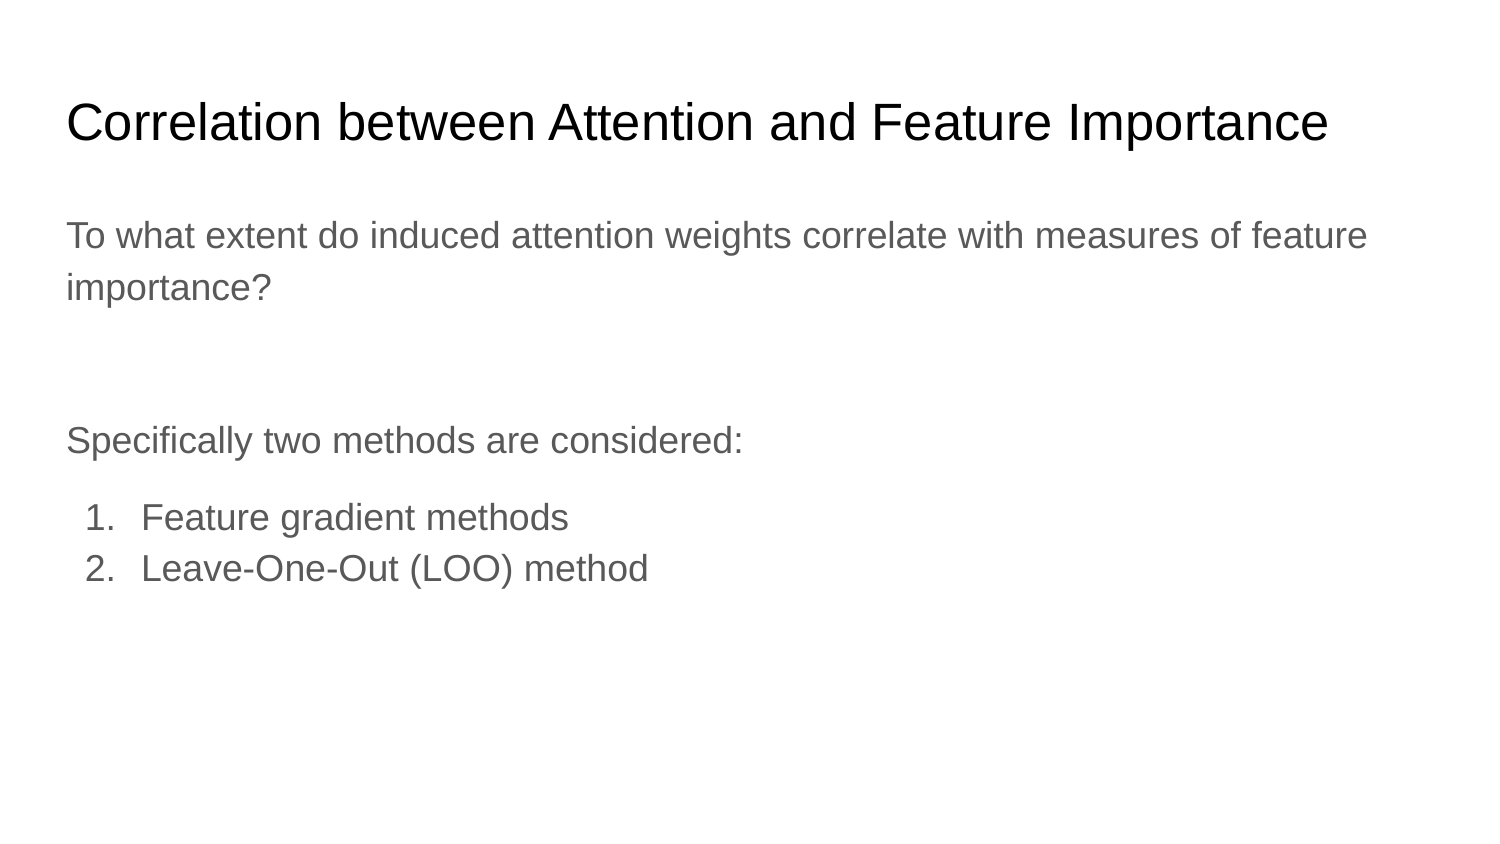

# Correlation between Attention and Feature Importance
To what extent do induced attention weights correlate with measures of feature importance?

Specifically two methods are considered:
Feature gradient methods
Leave-One-Out (LOO) method